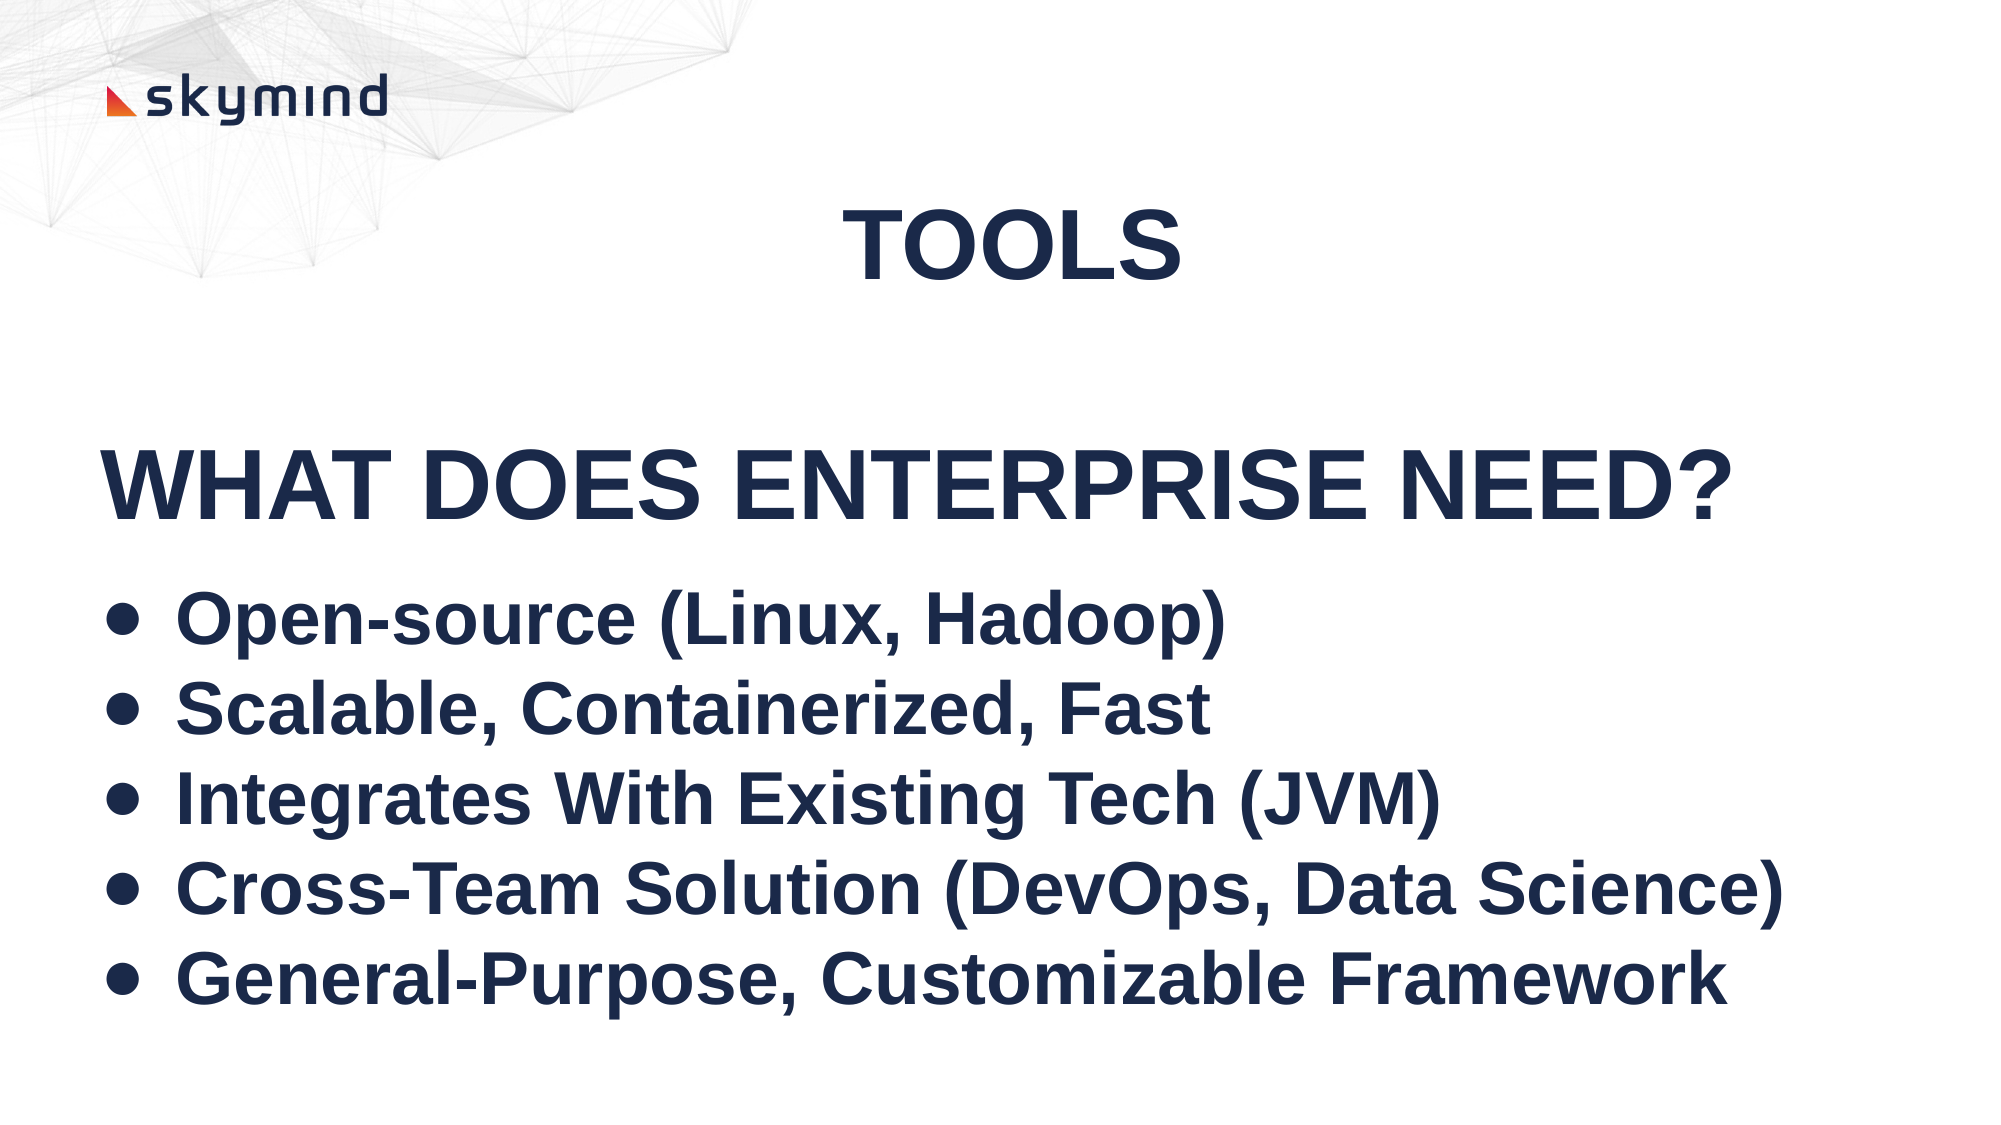

TOOLS

WHAT DOES ENTERPRISE NEED?

Open-source (Linux, Hadoop)
Scalable, Containerized, Fast
Integrates With Existing Tech (JVM)
Cross-Team Solution (DevOps, Data Science)
General-Purpose, Customizable Framework